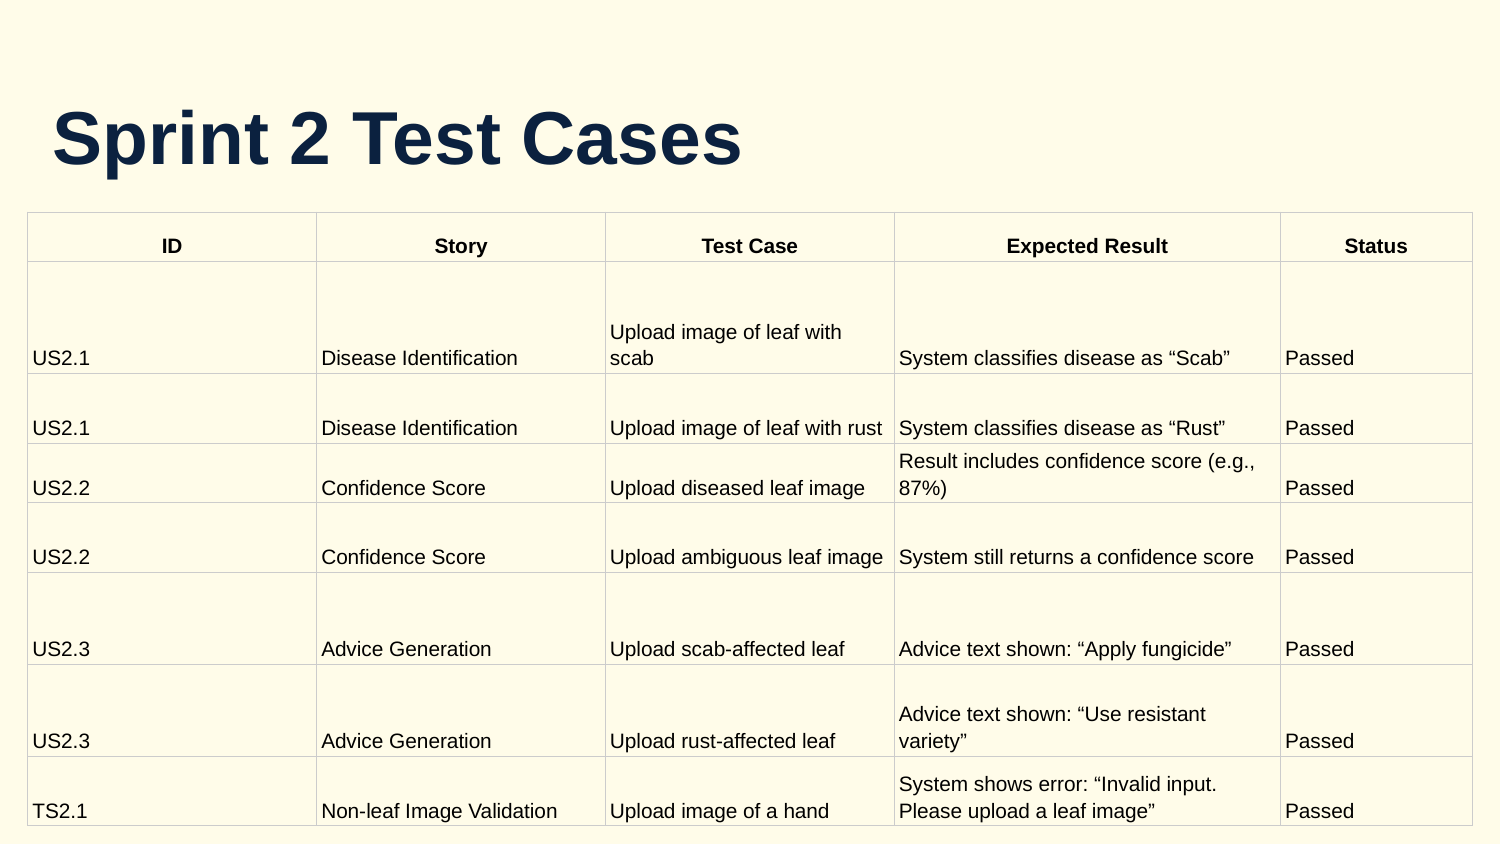

Sprint 2 Test Cases
| ID | Story | Test Case | Expected Result | Status |
| --- | --- | --- | --- | --- |
| US2.1 | Disease Identification | Upload image of leaf with scab | System classifies disease as “Scab” | Passed |
| US2.1 | Disease Identification | Upload image of leaf with rust | System classifies disease as “Rust” | Passed |
| US2.2 | Confidence Score | Upload diseased leaf image | Result includes confidence score (e.g., 87%) | Passed |
| US2.2 | Confidence Score | Upload ambiguous leaf image | System still returns a confidence score | Passed |
| US2.3 | Advice Generation | Upload scab-affected leaf | Advice text shown: “Apply fungicide” | Passed |
| US2.3 | Advice Generation | Upload rust-affected leaf | Advice text shown: “Use resistant variety” | Passed |
| TS2.1 | Non-leaf Image Validation | Upload image of a hand | System shows error: “Invalid input. Please upload a leaf image” | Passed |